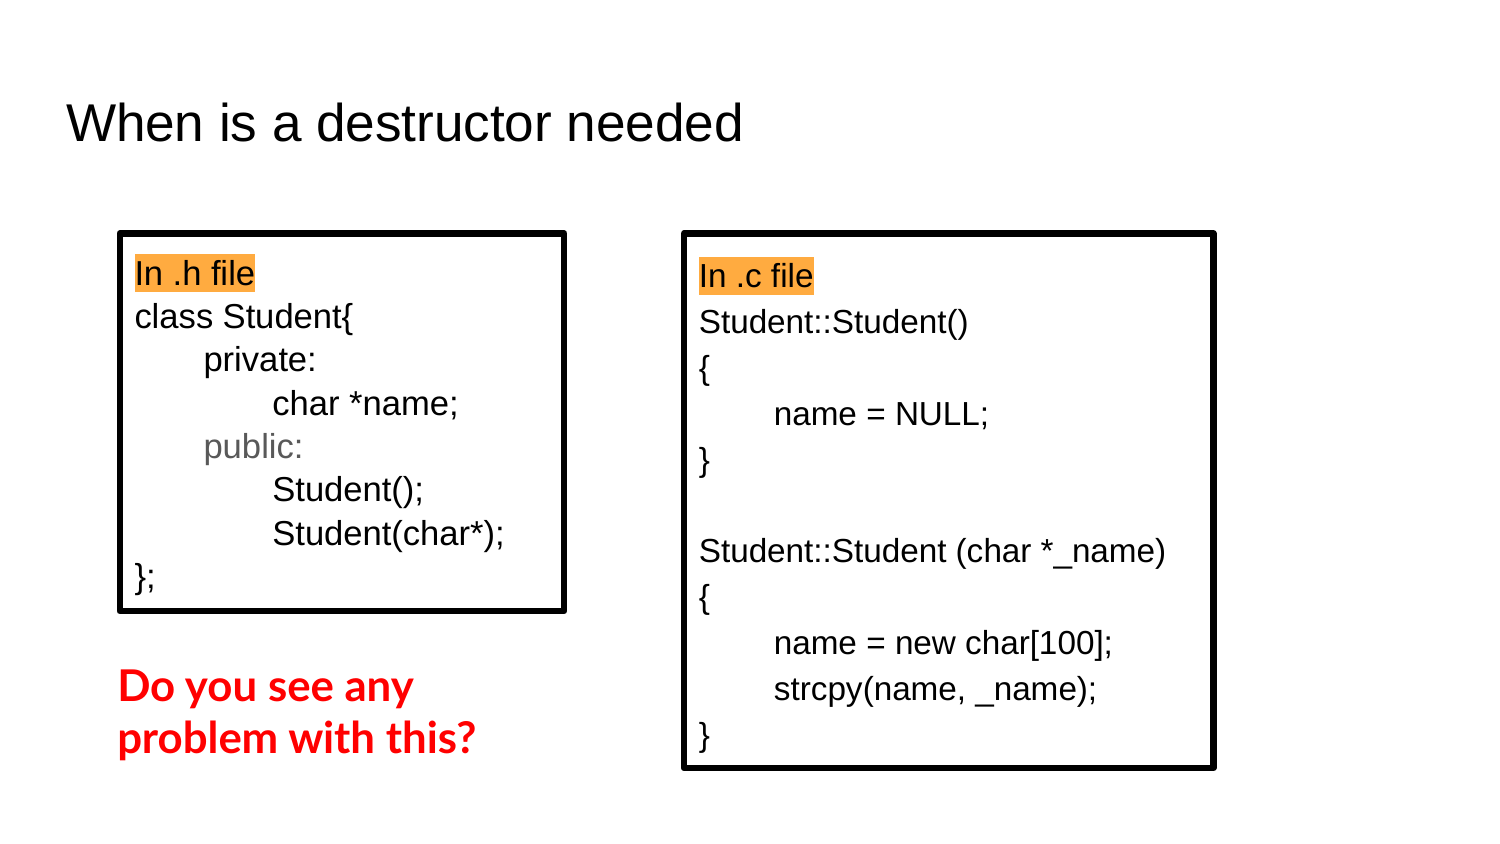

# When is a destructor needed
In .h file
class Student{
private:
char *name;
public:
Student();
Student(char*);
};
In .c file
Student::Student()
{
name = NULL;
}

Student::Student (char *_name)
{
name = new char[100];
strcpy(name, _name);
}
Do you see any problem with this?